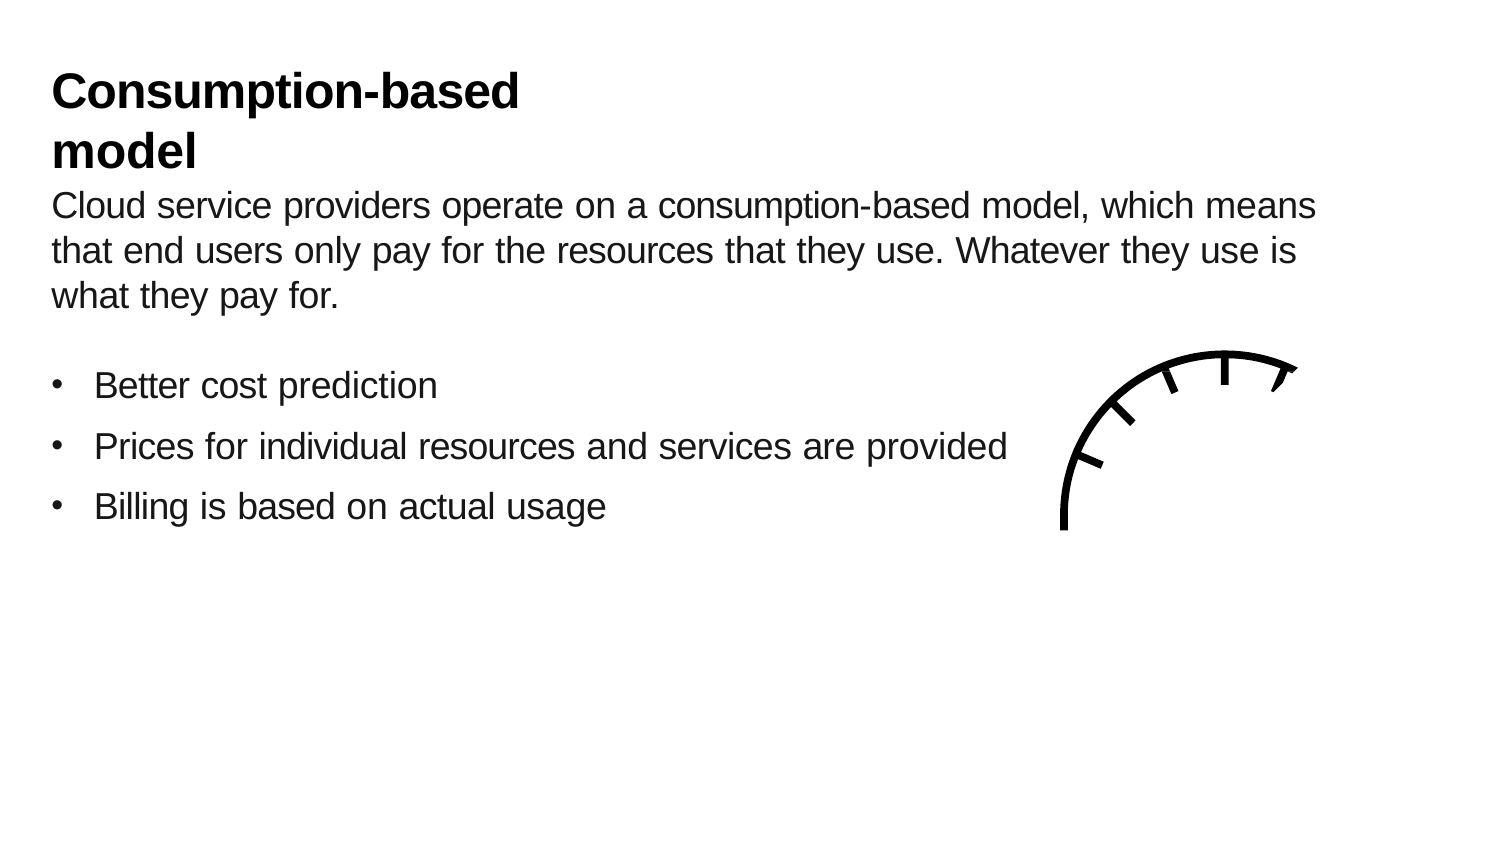

# Consumption-based model
Cloud service providers operate on a consumption-based model, which means that end users only pay for the resources that they use. Whatever they use is what they pay for.

Better cost prediction
Prices for individual resources and services are provided
Billing is based on actual usage